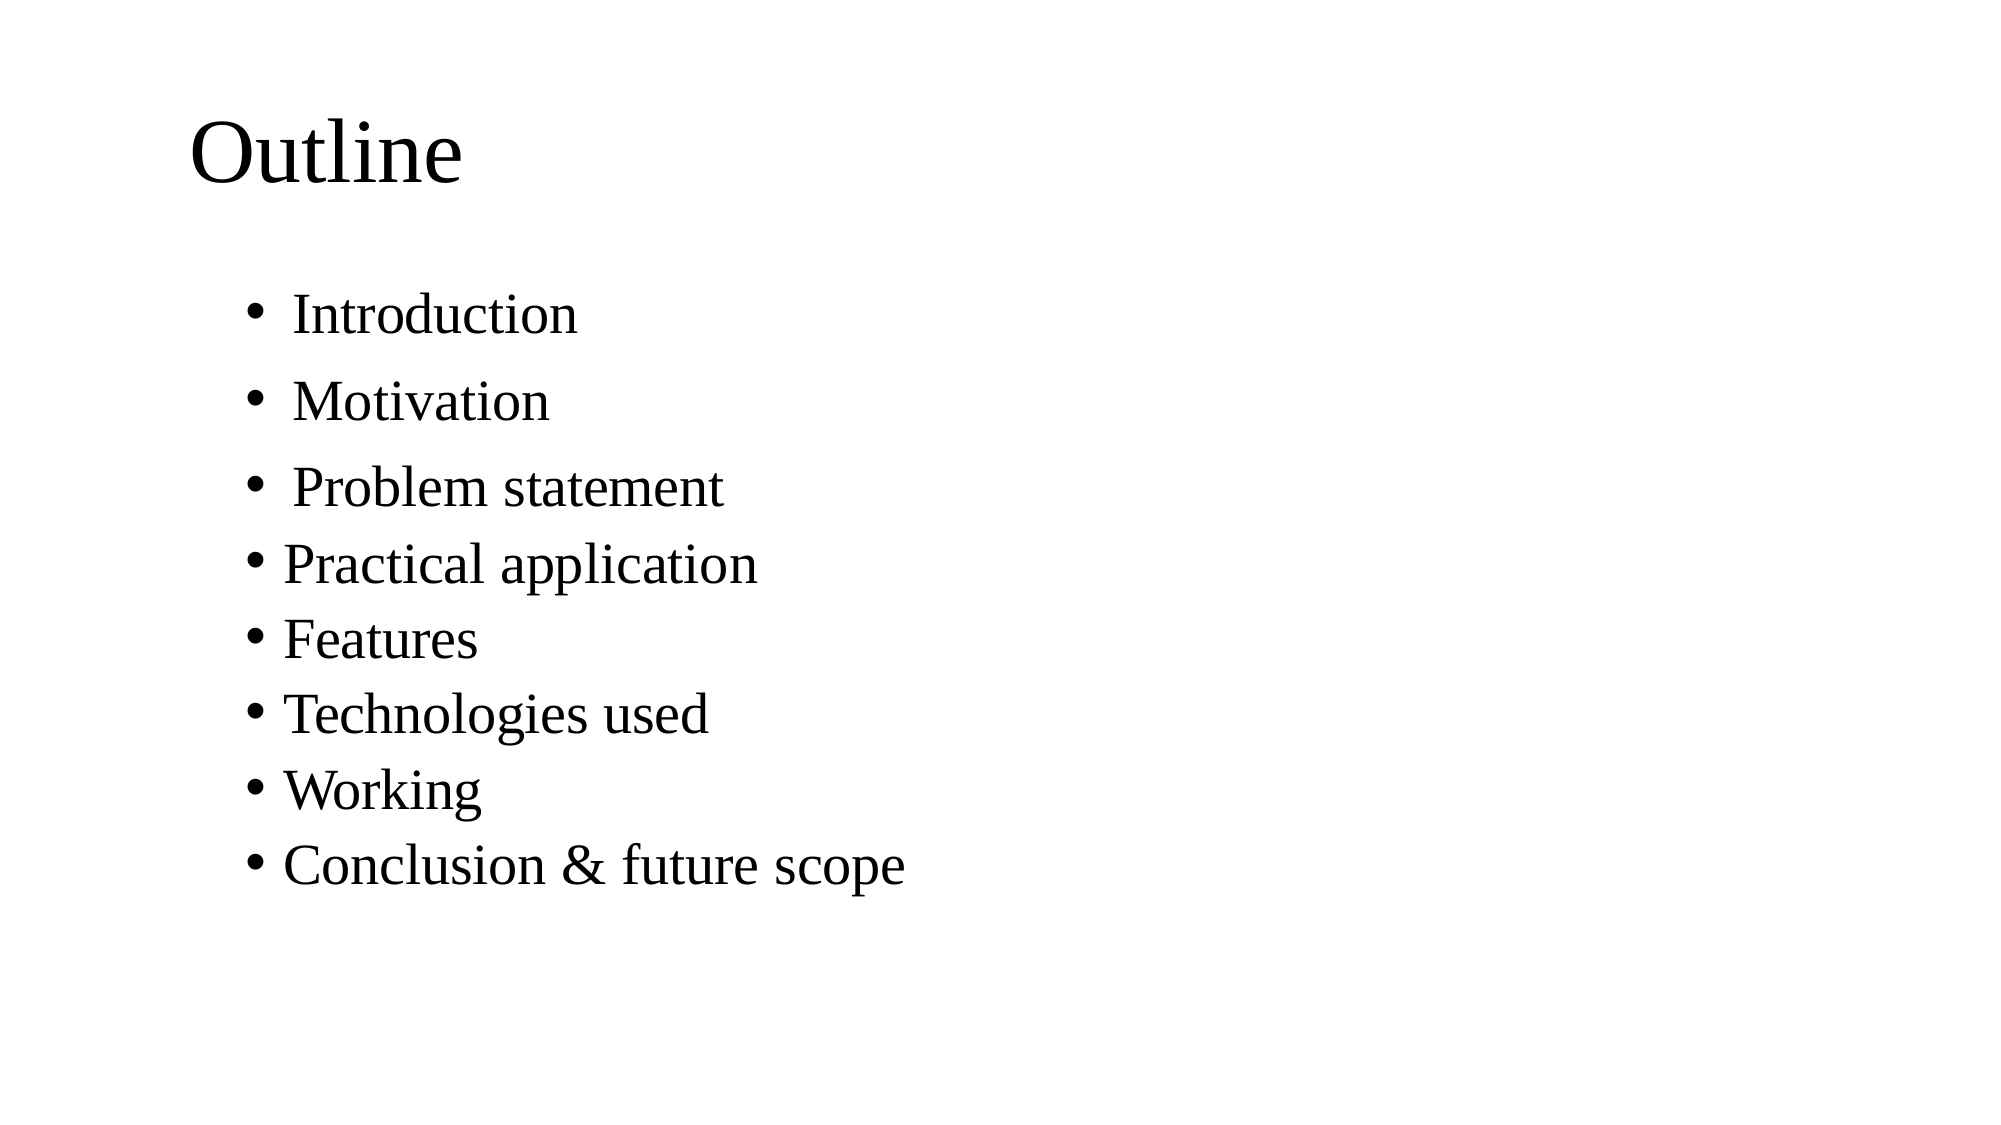

# Outline

Introduction
Motivation
Problem statement
Practical application
Features
Technologies used
Working
Conclusion & future scope